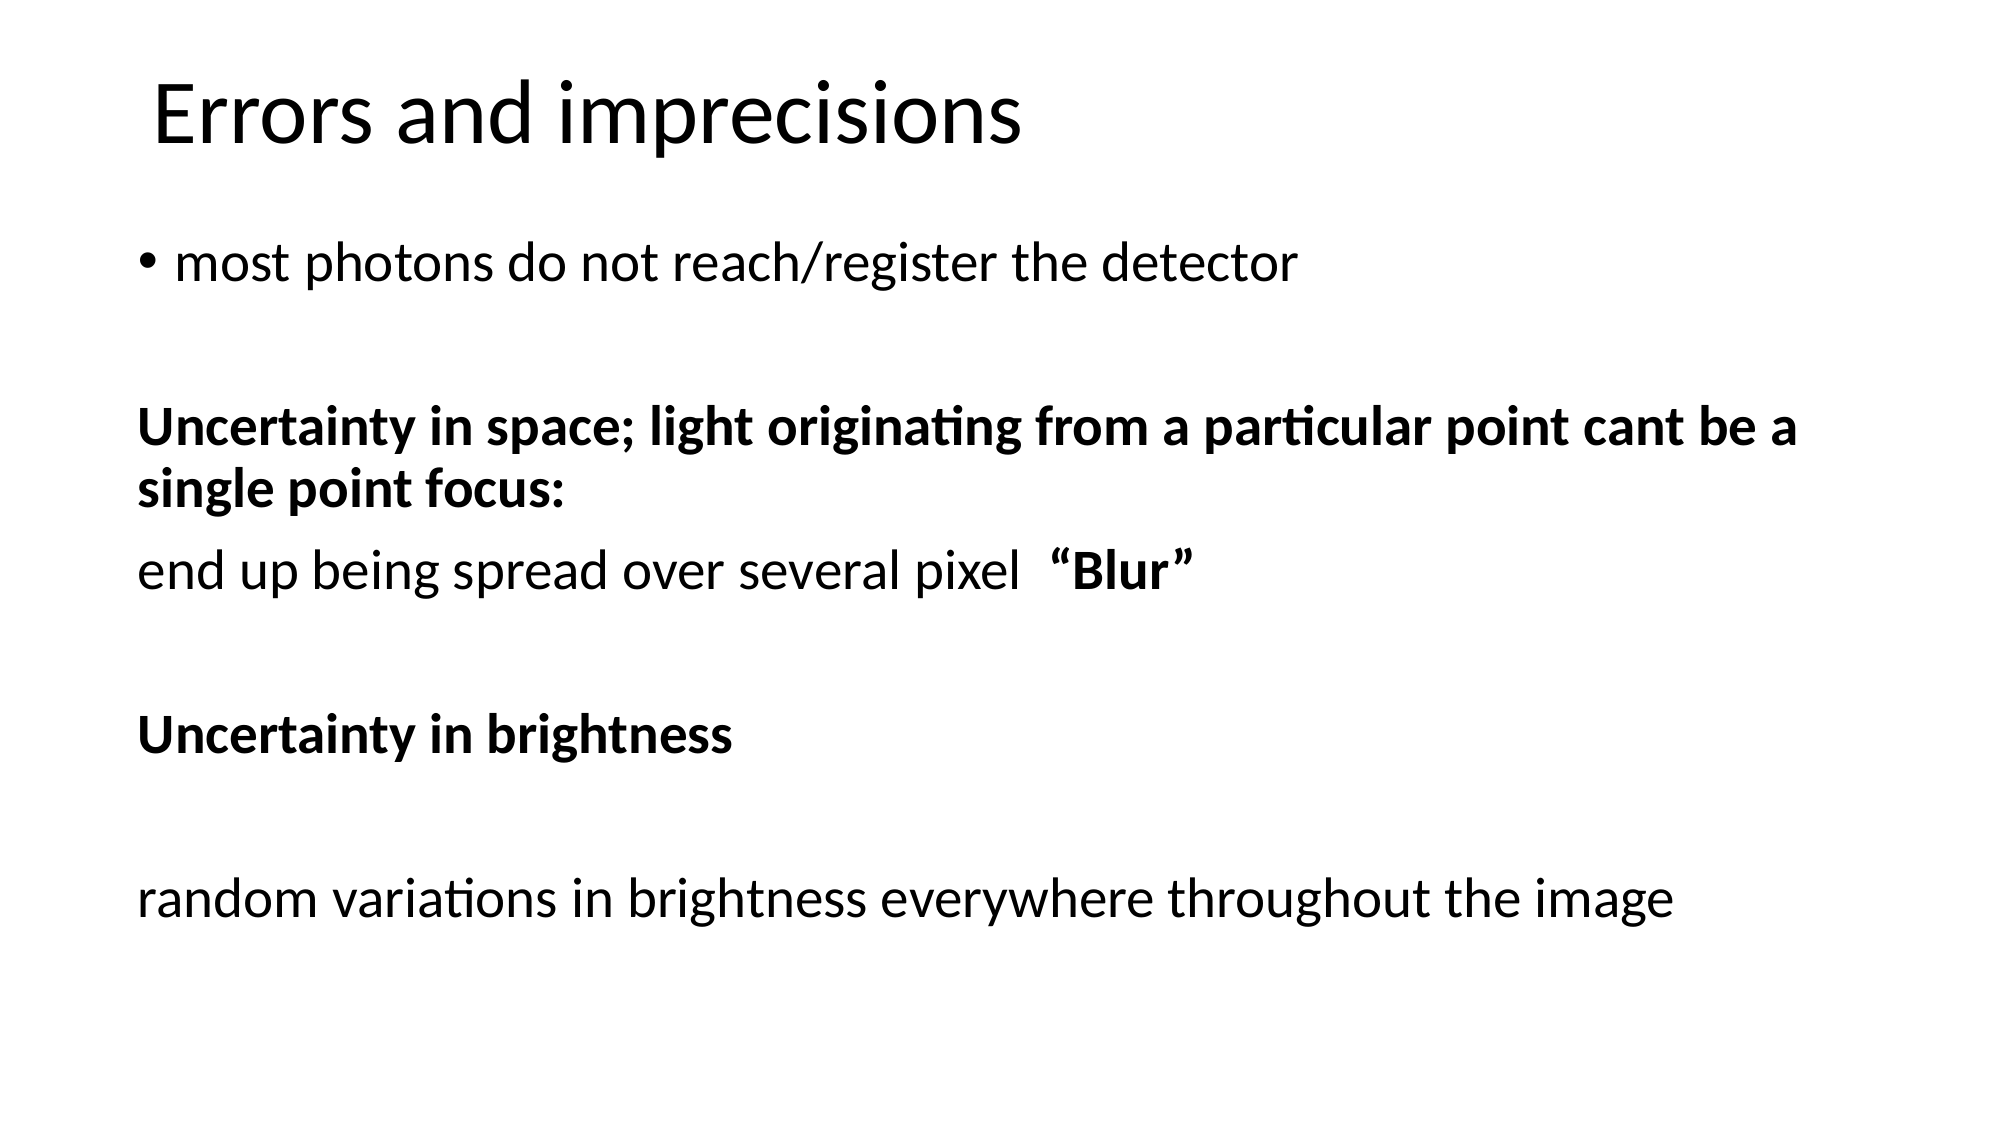

# Errors and imprecisions
most photons do not reach/register the detector

Uncertainty in space; light originating from a particular point cant be a single point focus:
end up being spread over several pixel  “Blur”

Uncertainty in brightness

random variations in brightness everywhere throughout the image